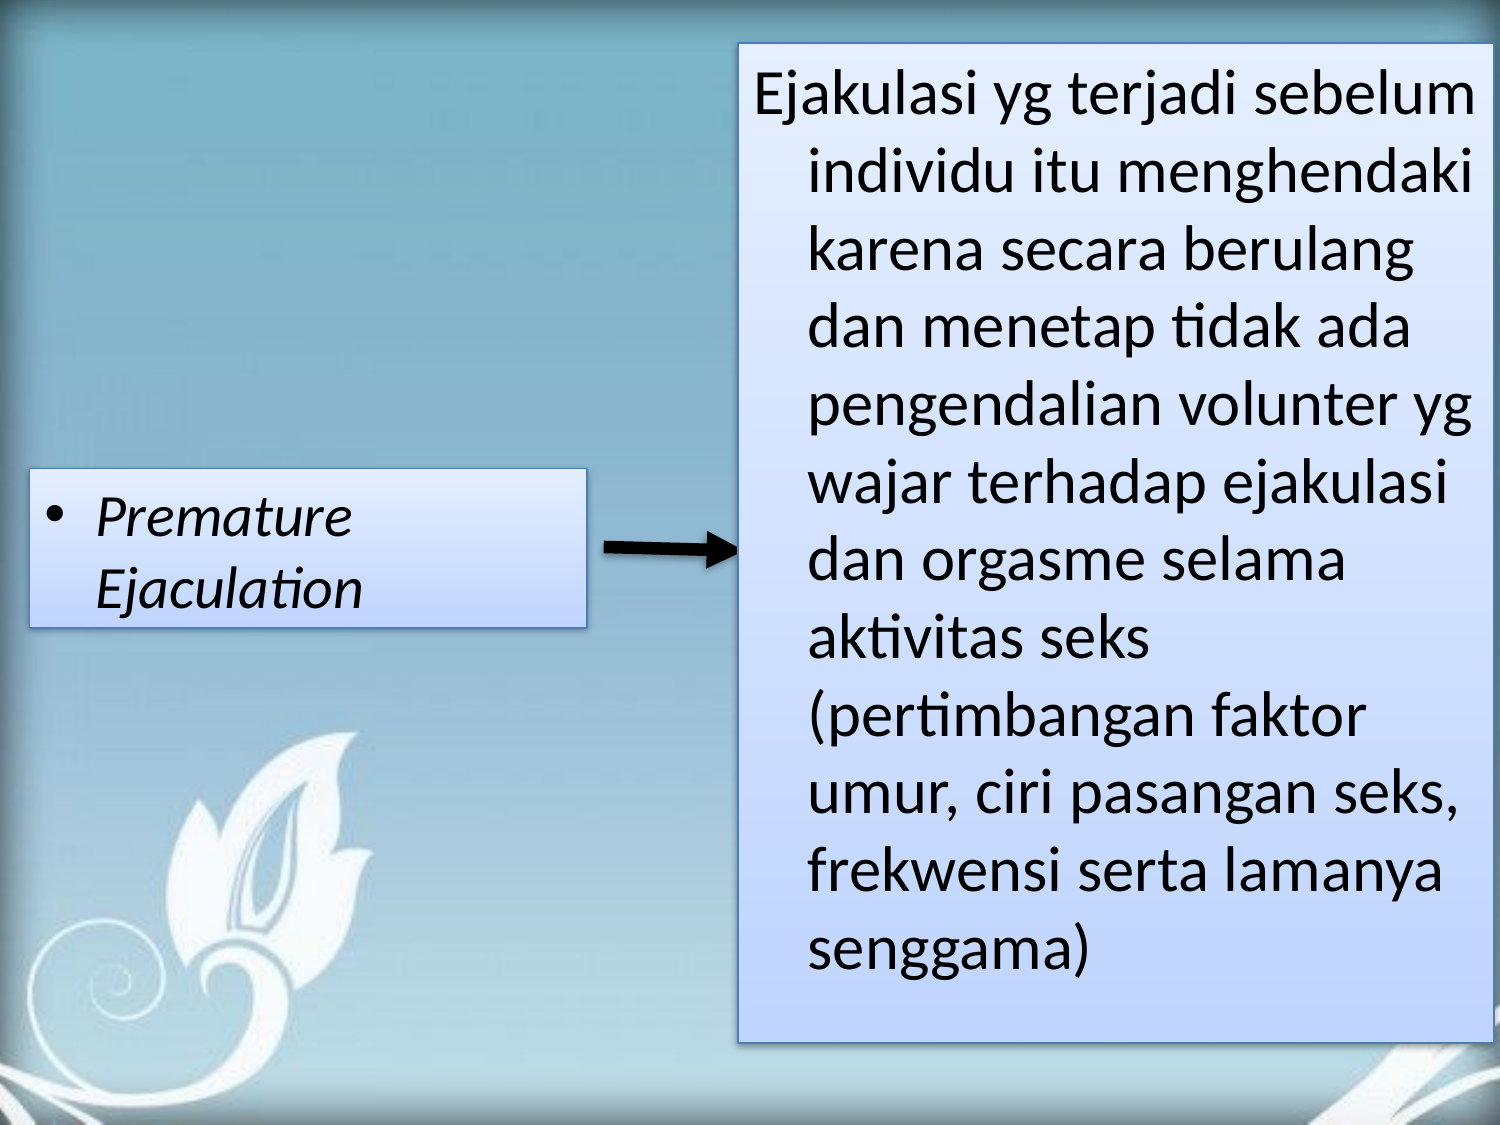

Ejakulasi yg terjadi sebelum individu itu menghendaki karena secara berulang dan menetap tidak ada pengendalian volunter yg wajar terhadap ejakulasi dan orgasme selama aktivitas seks (pertimbangan faktor umur, ciri pasangan seks, frekwensi serta lamanya senggama)
Premature Ejaculation